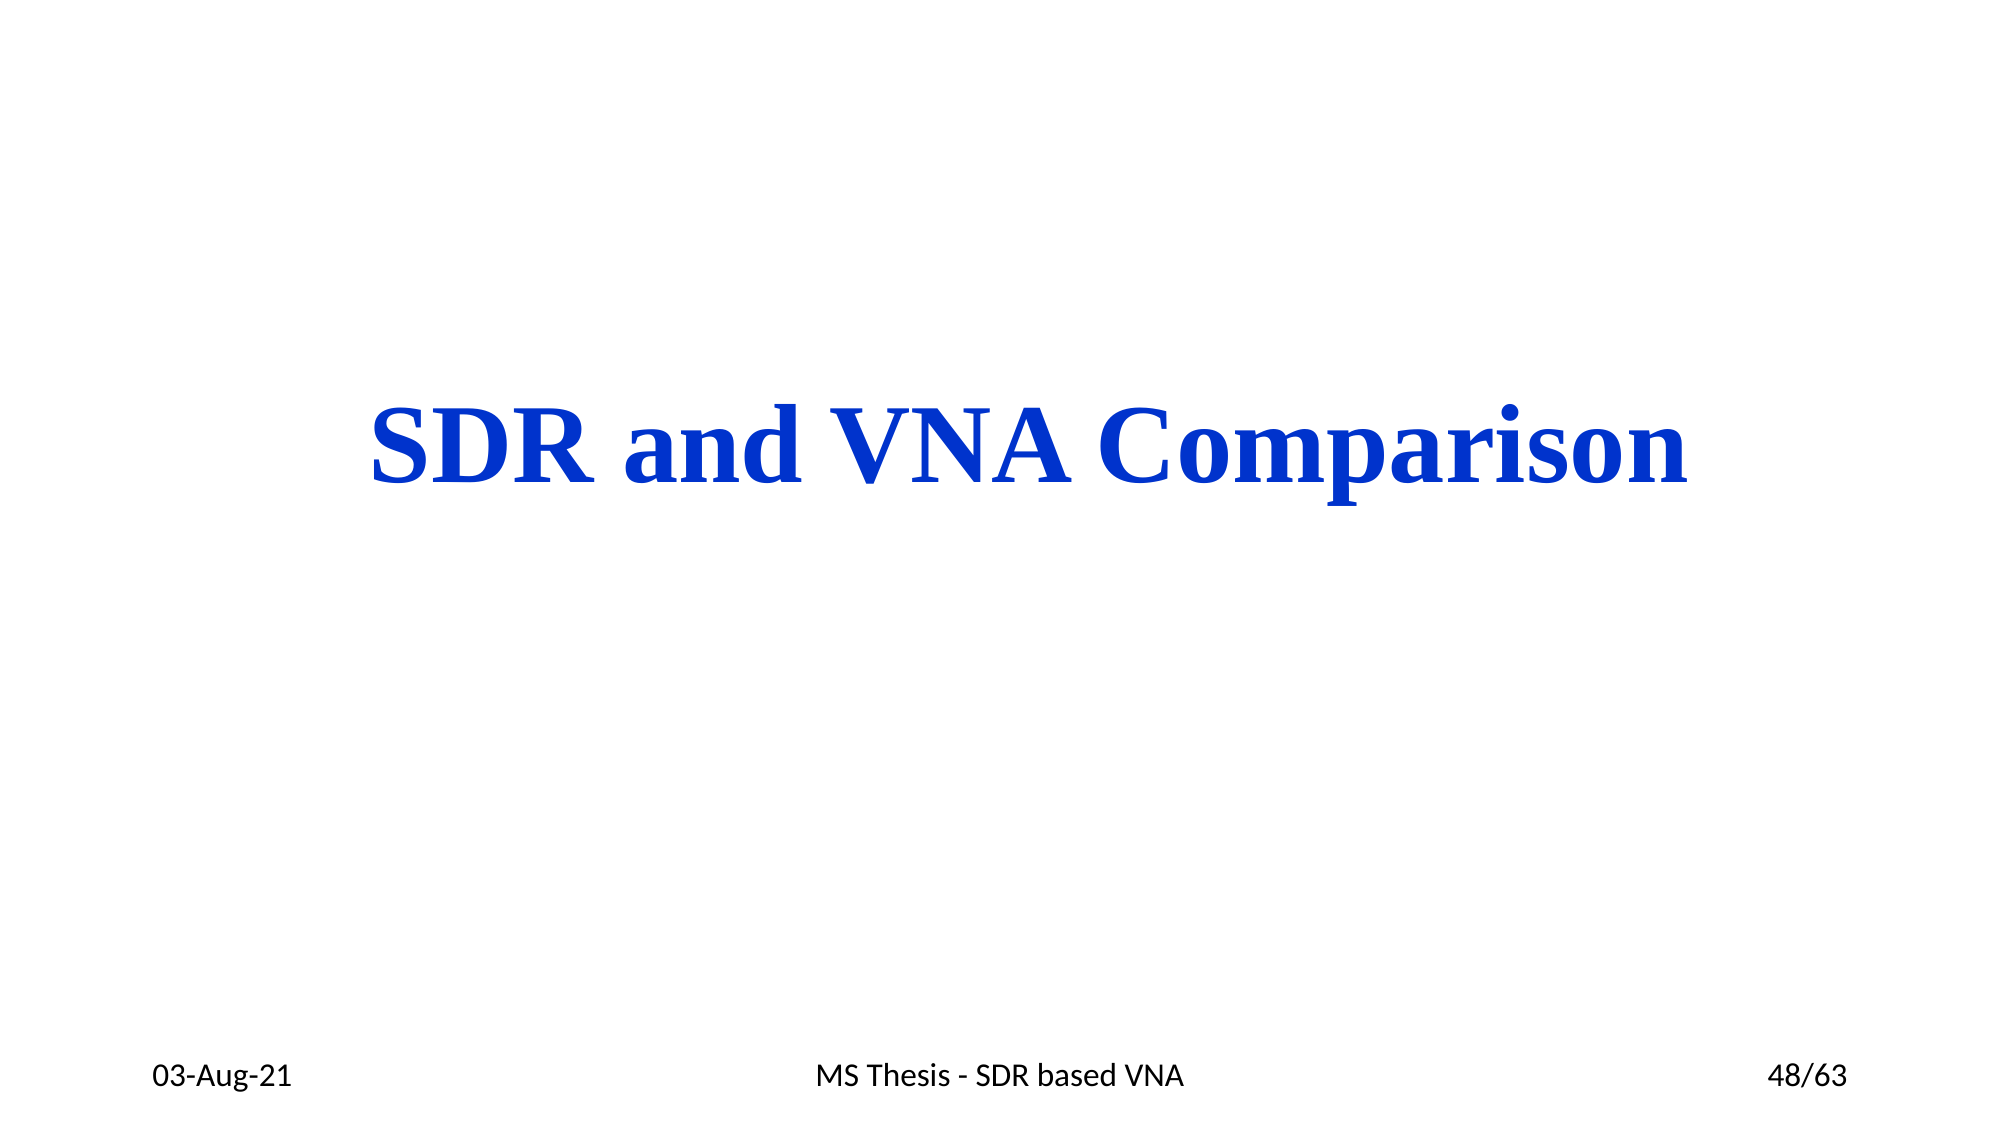

SDR and VNA Comparison
03-Aug-21
MS Thesis - SDR based VNA
48/63